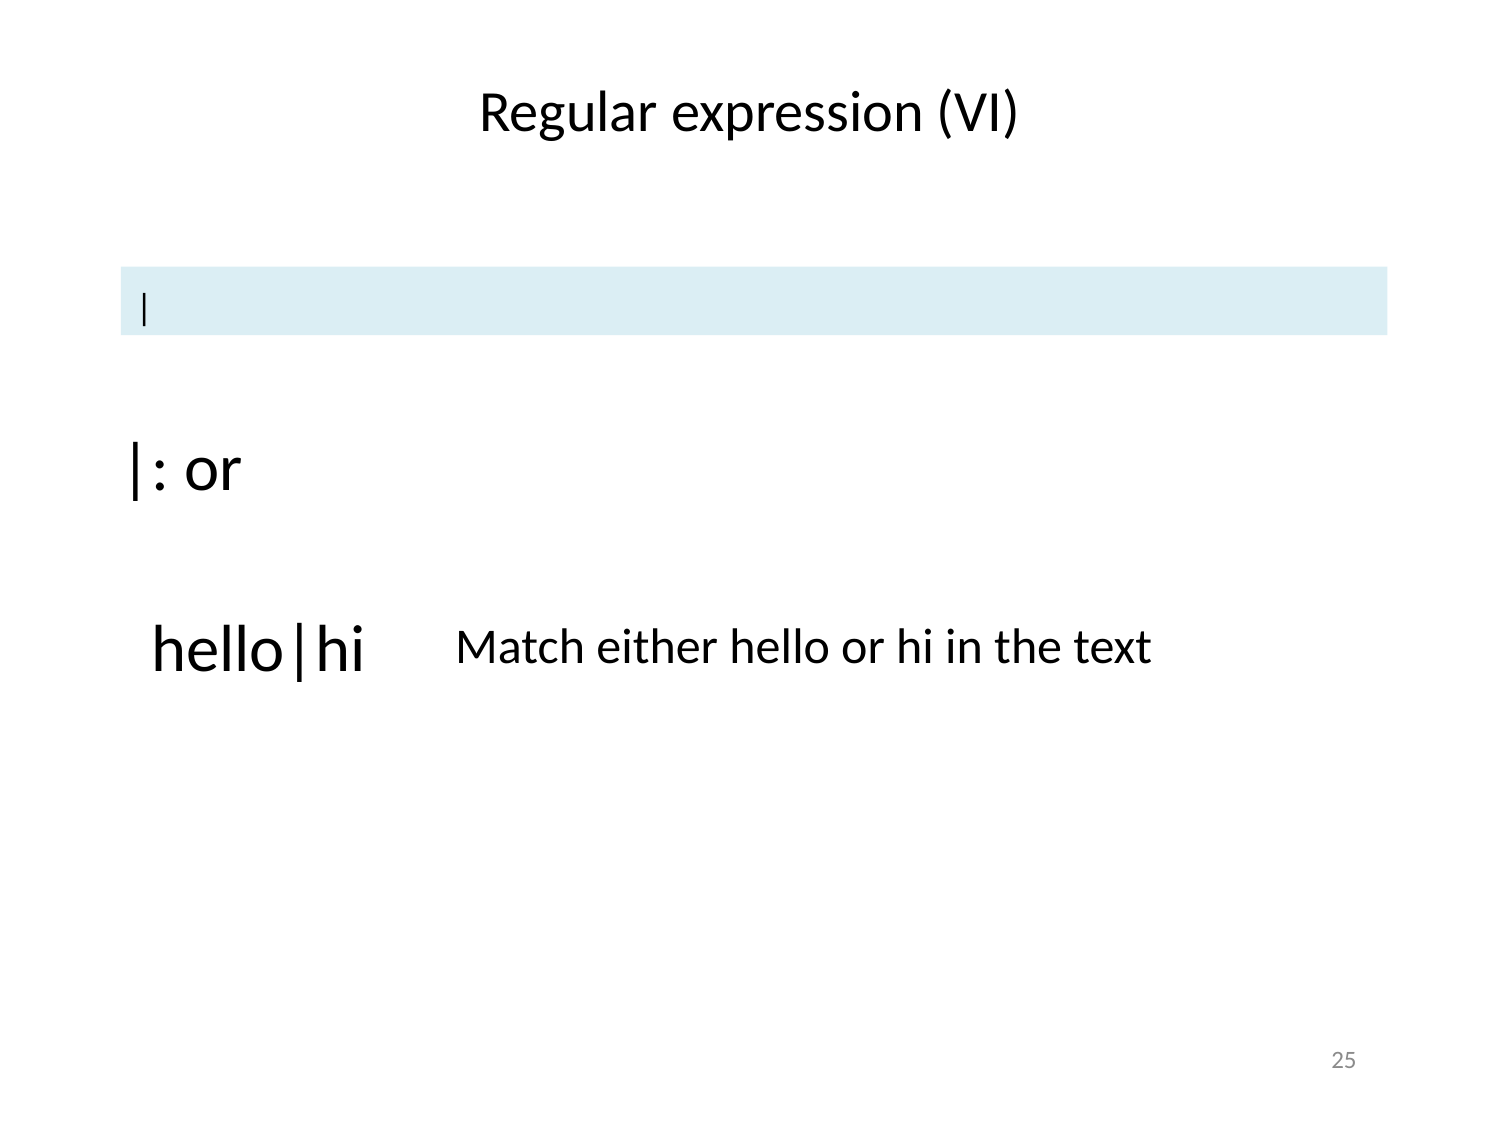

# Regular expression (VI)
|
|: or
hello|hi
Match either hello or hi in the text
25